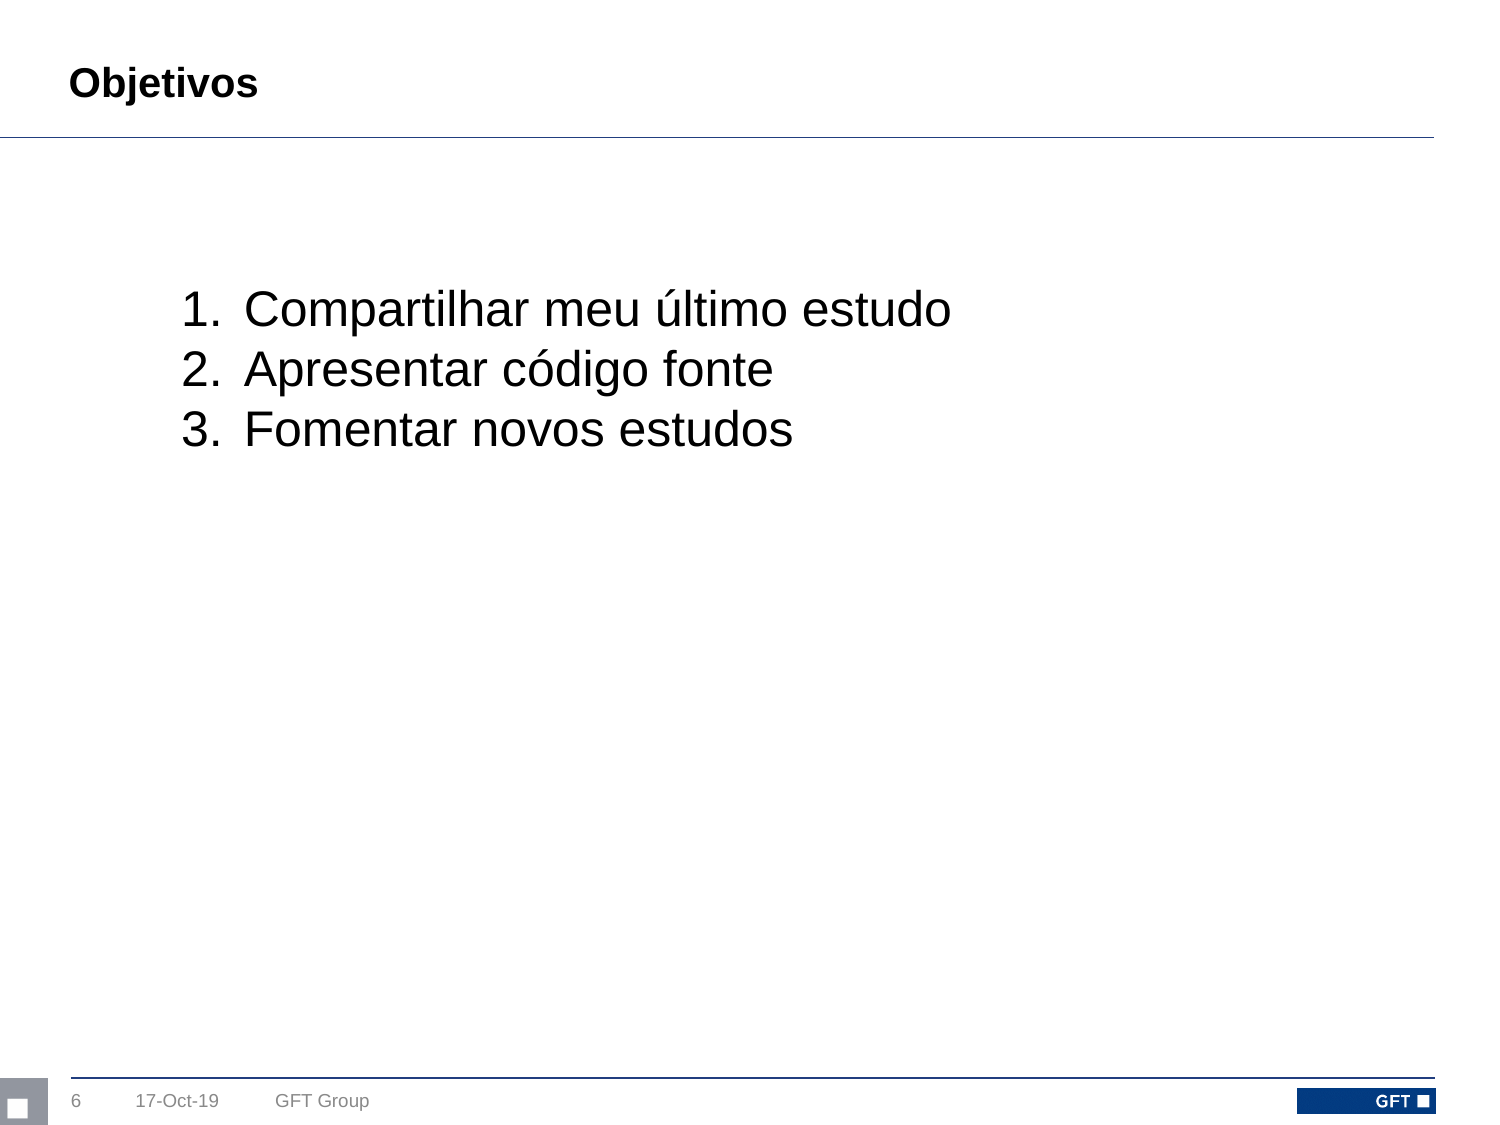

# Objetivos
Compartilhar meu último estudo
Apresentar código fonte
Fomentar novos estudos
6
17-Oct-19
GFT Group